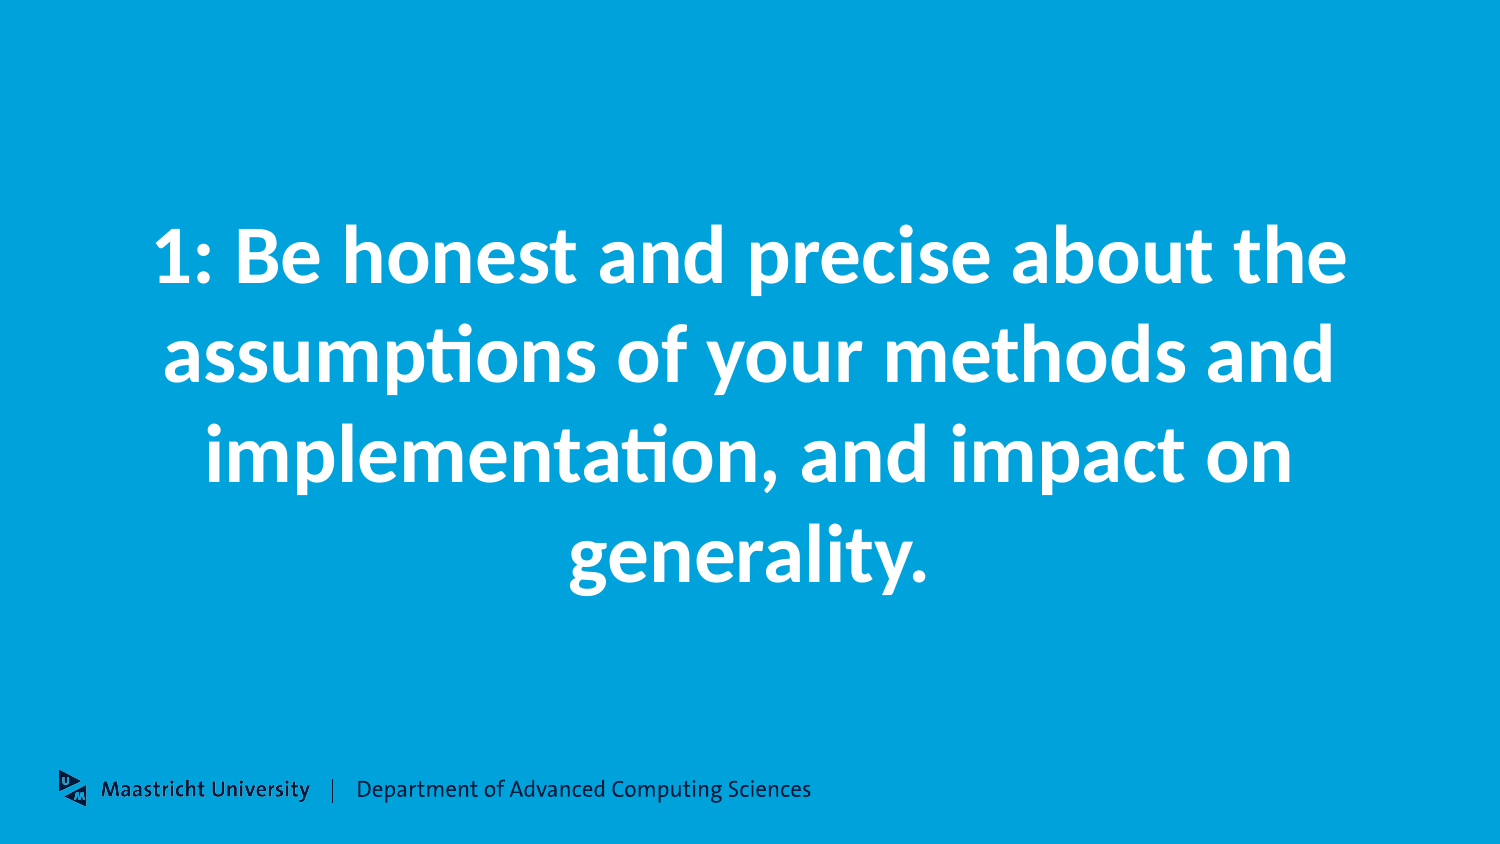

1: Be honest and precise about the assumptions of your methods and implementation, and impact on generality.